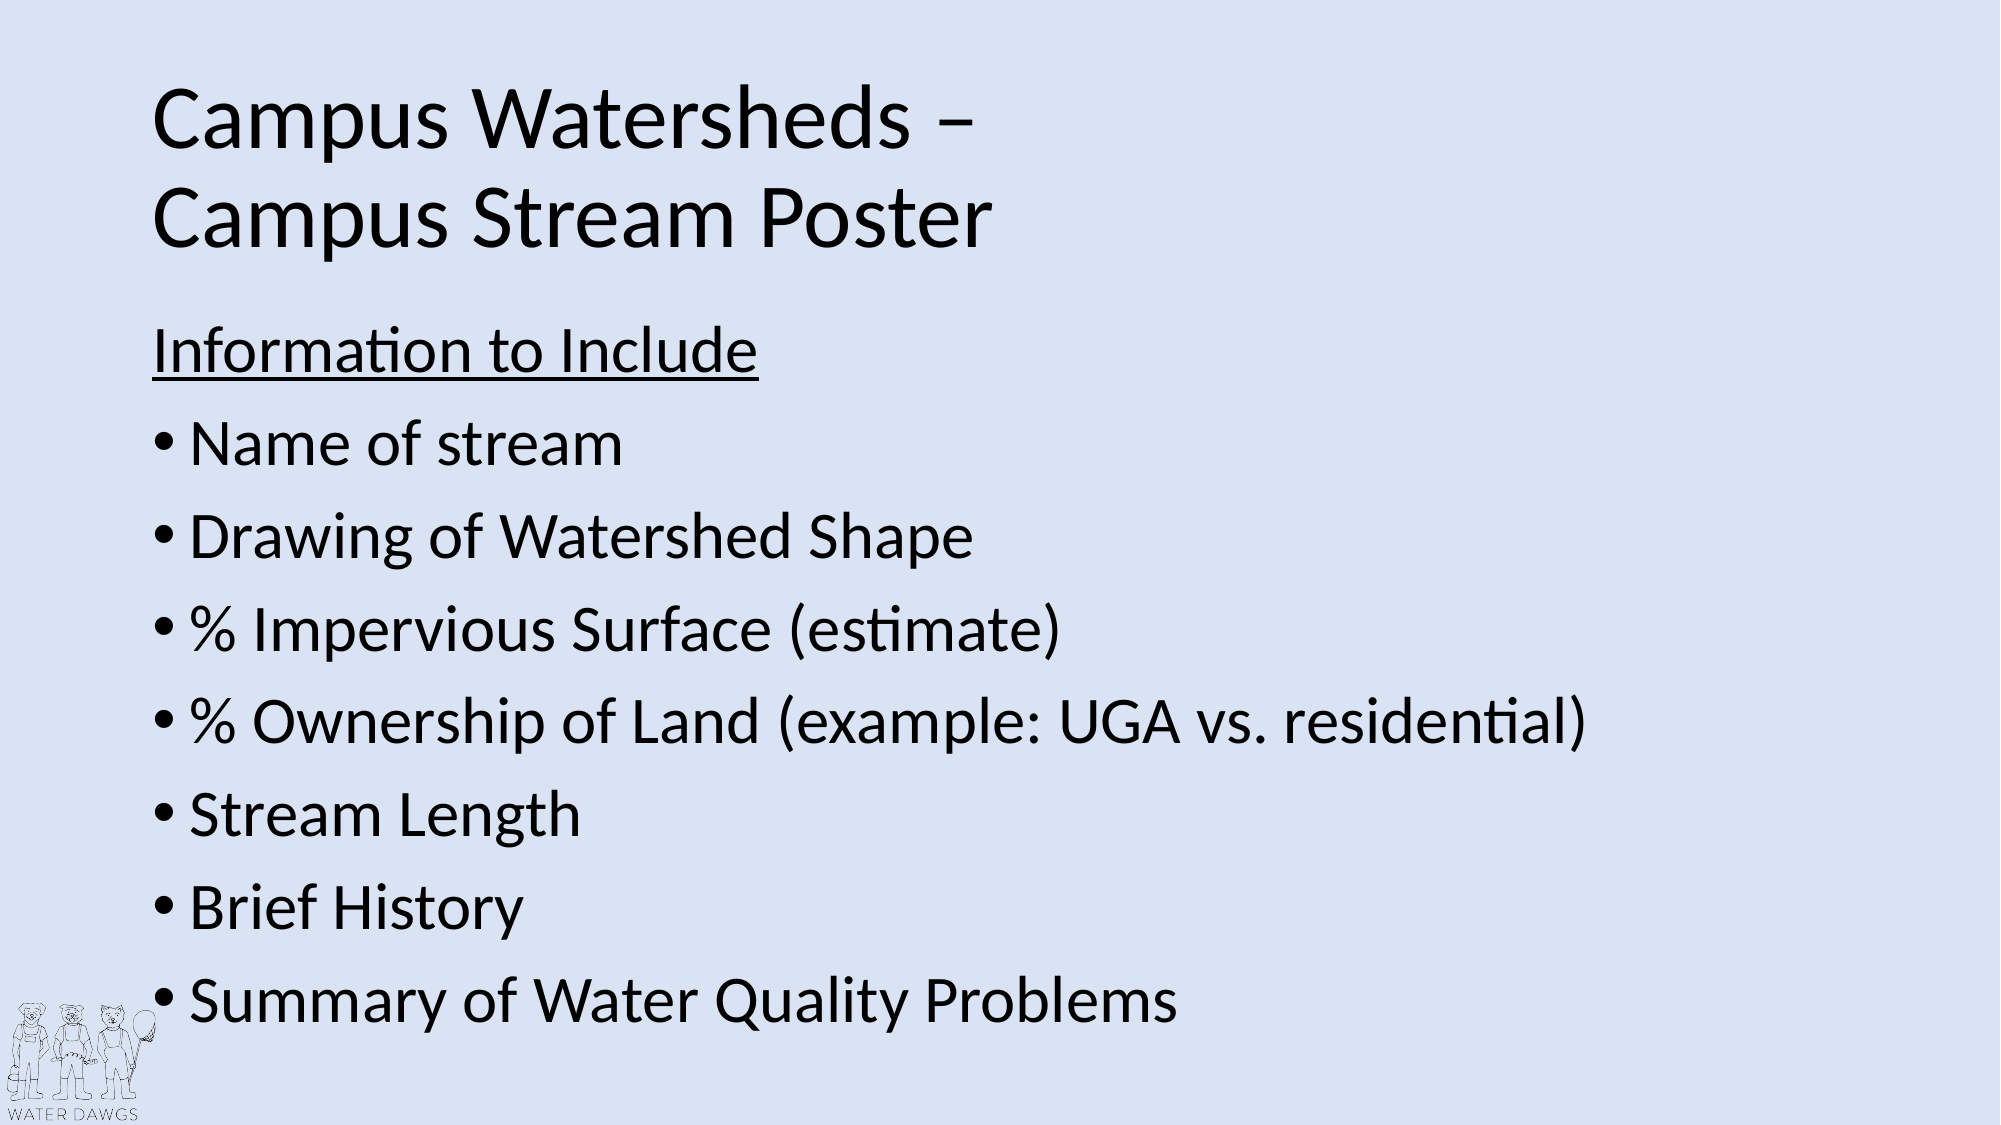

# Campus Watersheds – Campus Stream Poster
Information to Include
Name of stream
Drawing of Watershed Shape
% Impervious Surface (estimate)
% Ownership of Land (example: UGA vs. residential)
Stream Length
Brief History
Summary of Water Quality Problems